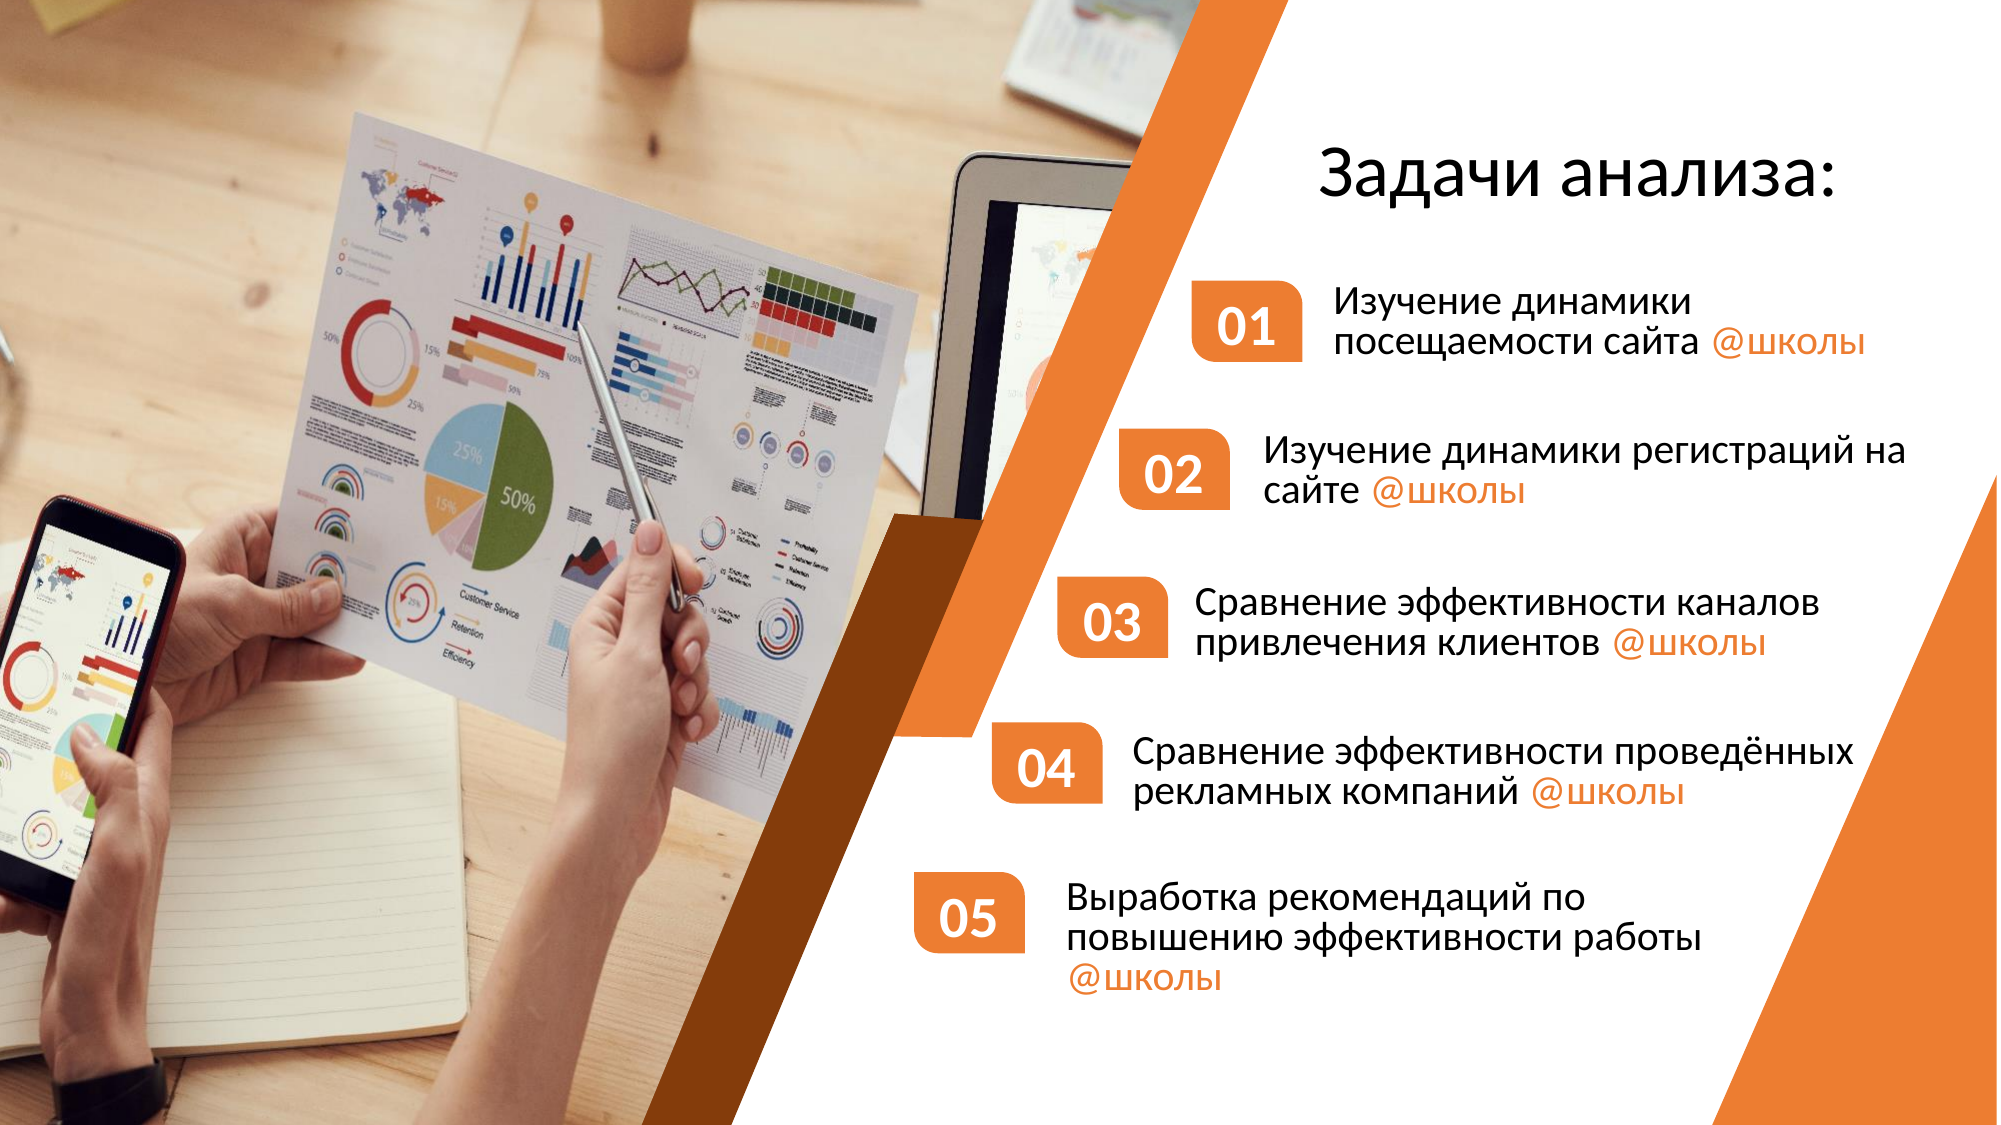

Задачи анализа:
Изучение динамики посещаемости сайта @школы
01

Изучение динамики регистраций на сайте @школы
02

03
Сравнение эффективности каналов привлечения клиентов @школы

04

Сравнение эффективности проведённых рекламных компаний @школы
Выработка рекомендаций по повышению эффективности работы @школы
05